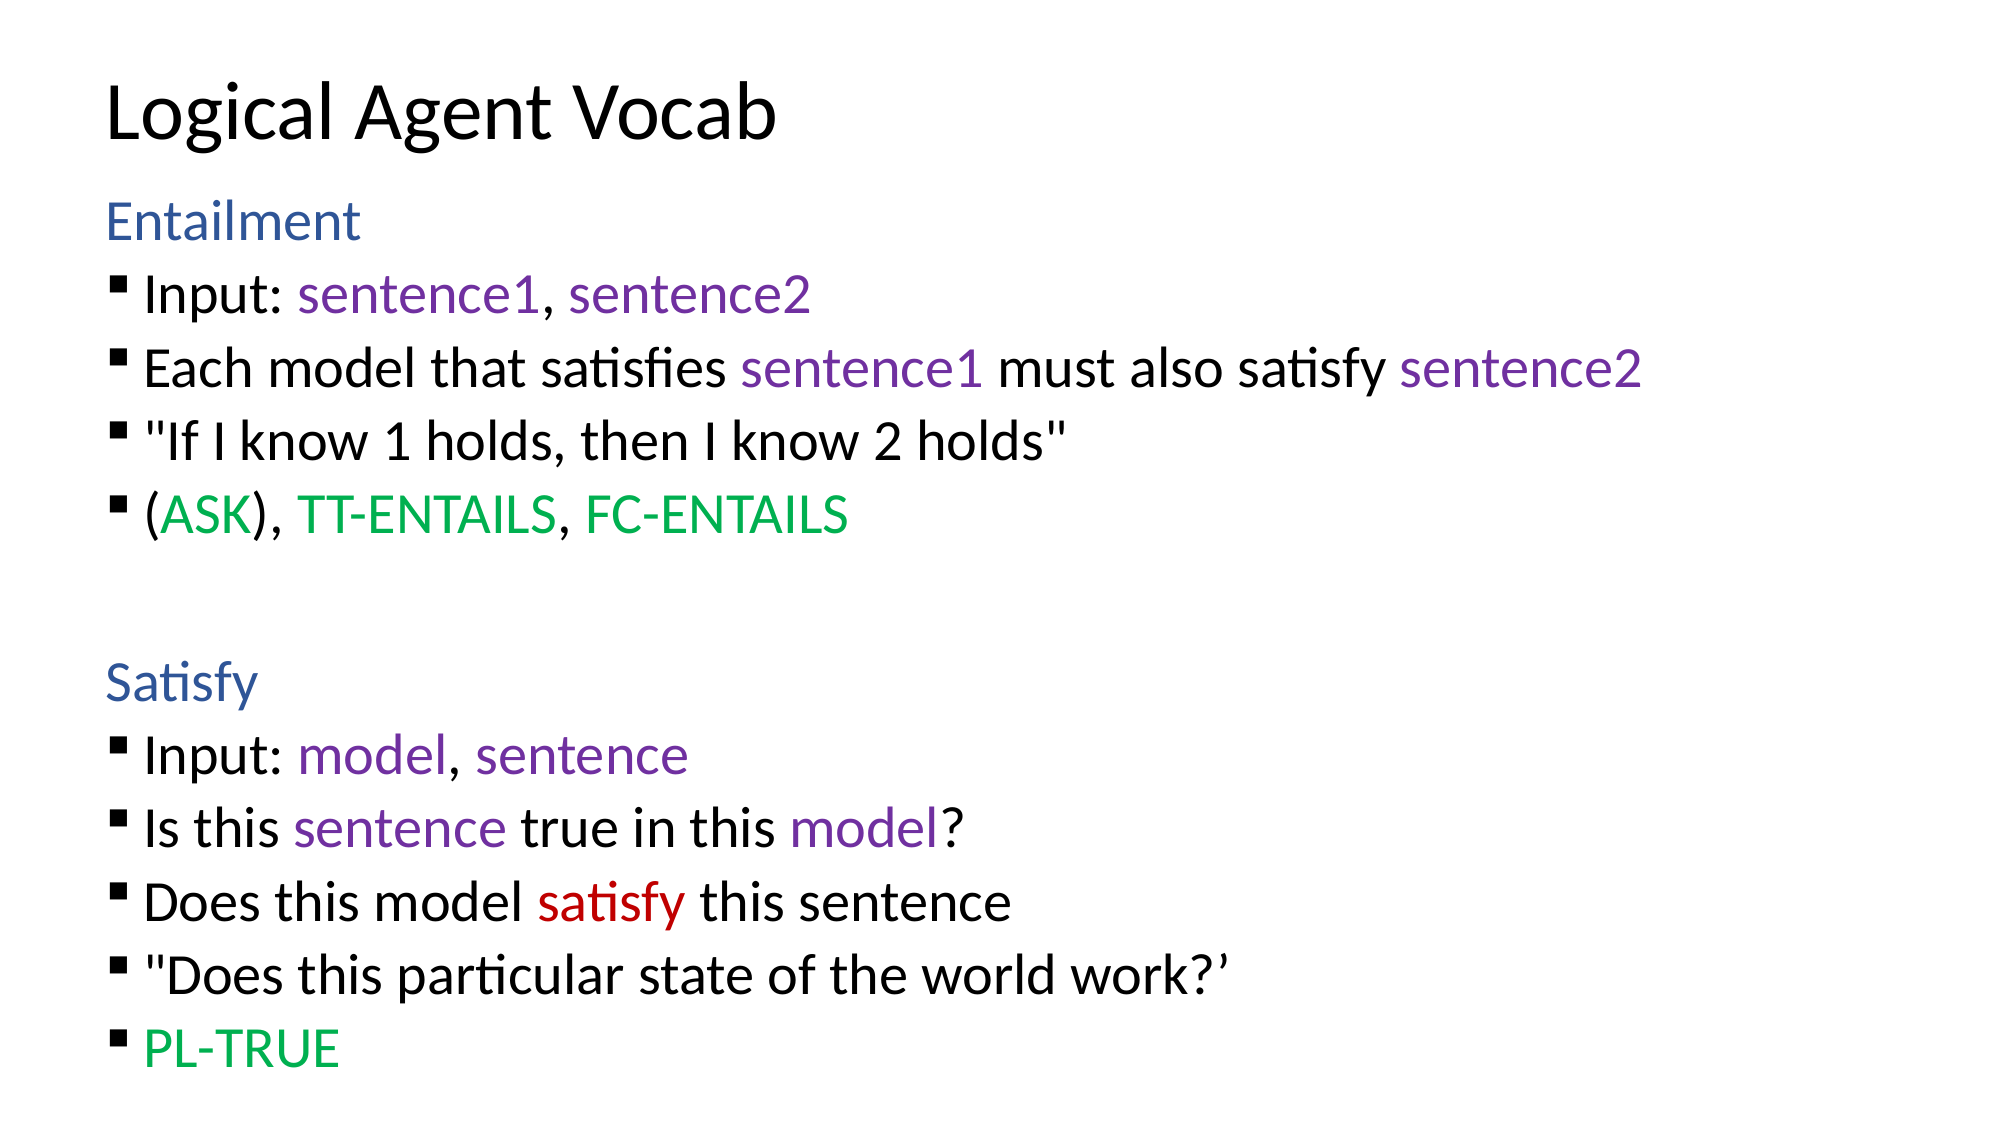

# Logical Agent Vocab
Entailment
Input: sentence1, sentence2
Each model that satisfies sentence1 must also satisfy sentence2
"If I know 1 holds, then I know 2 holds"
(ASK), TT-ENTAILS, FC-ENTAILS

Satisfy
Input: model, sentence
Is this sentence true in this model?
Does this model satisfy this sentence
"Does this particular state of the world work?’
PL-TRUE